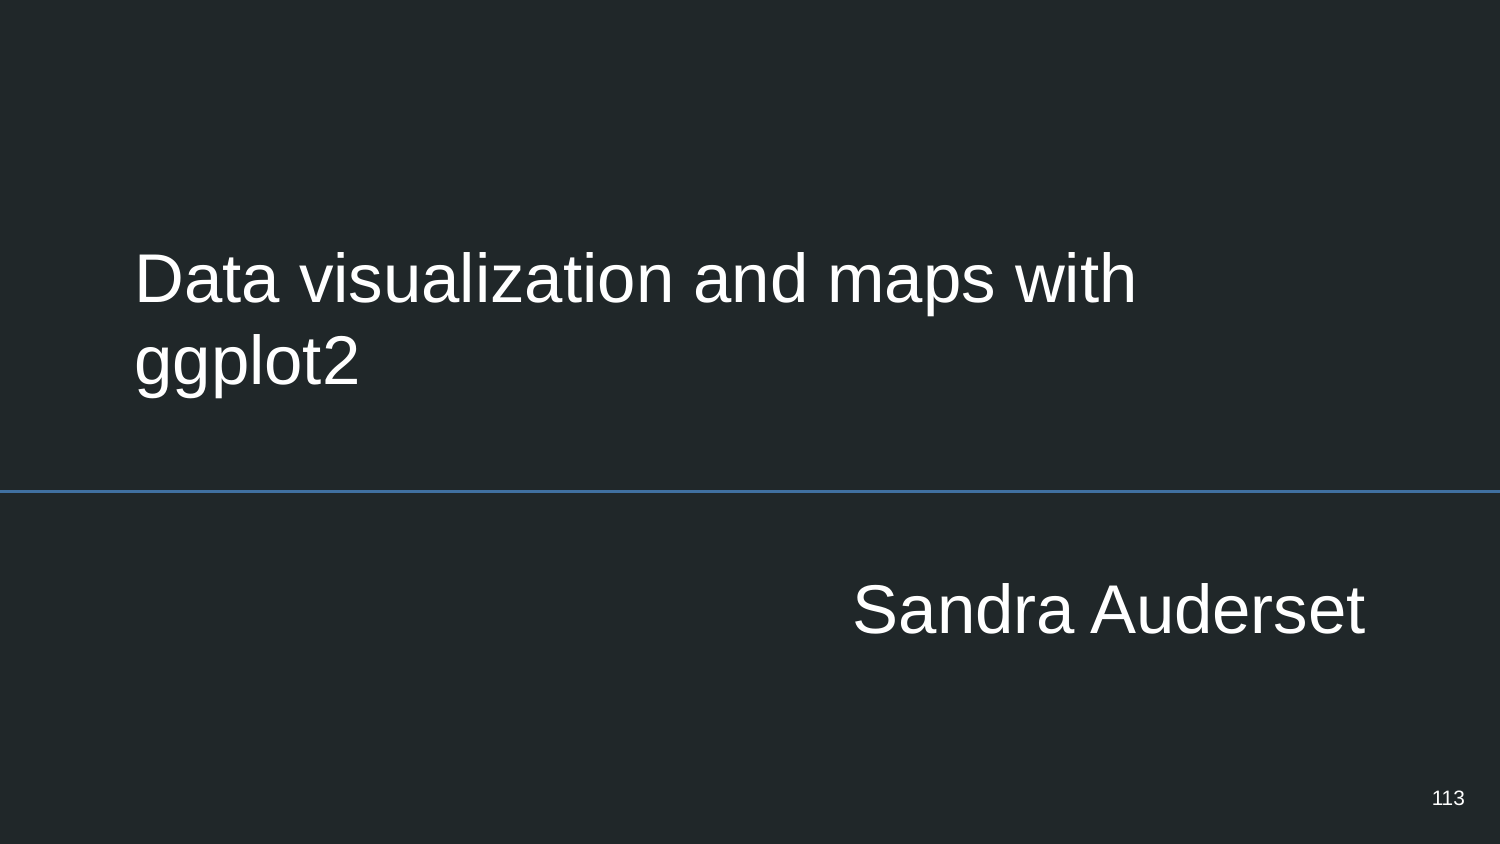

# Data visualization and maps with ggplot2

Sandra Auderset
113